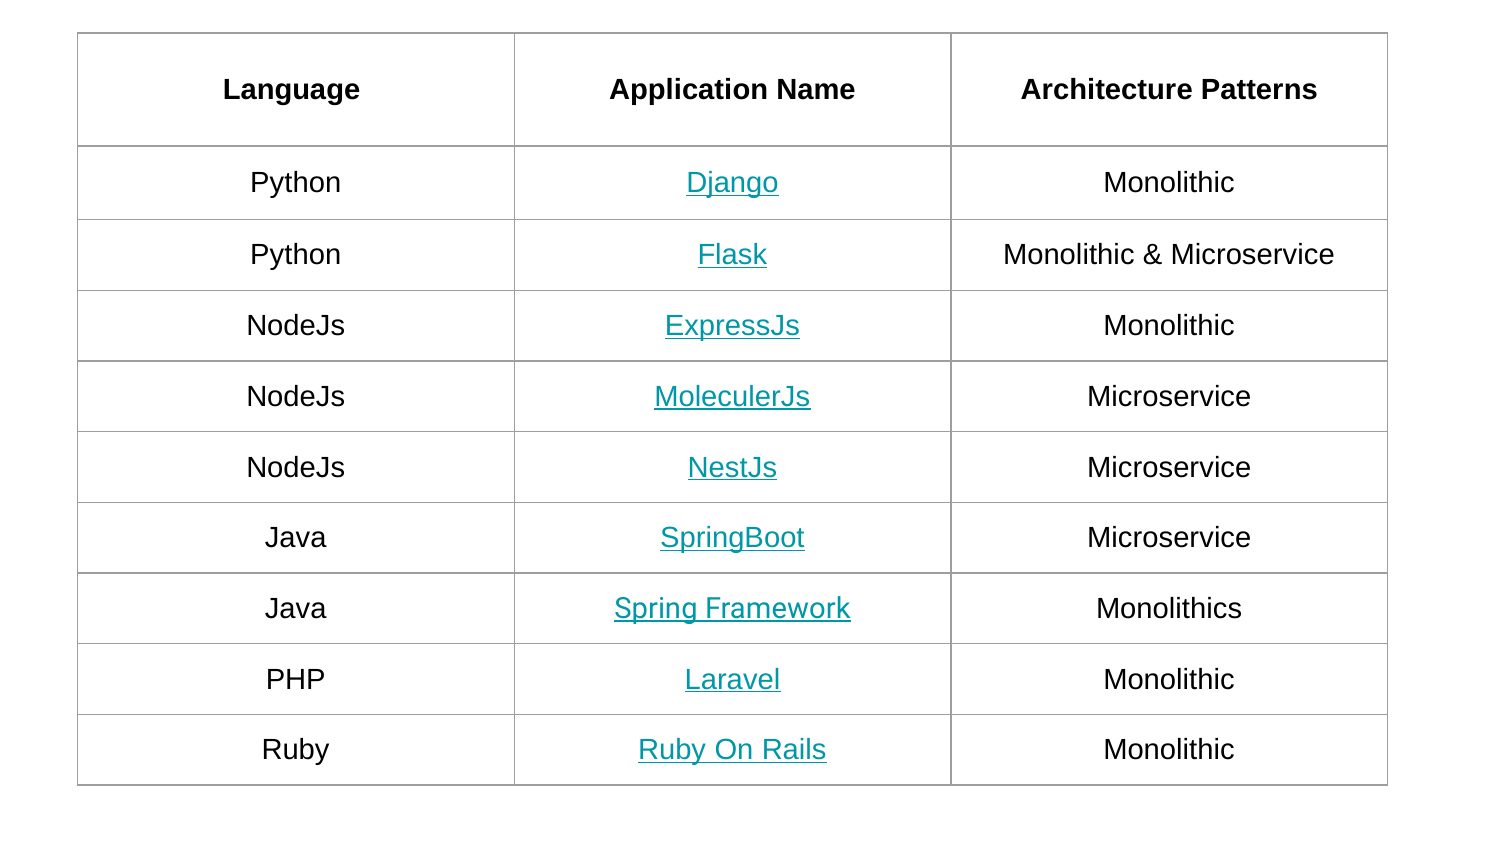

| Language | Application Name | Architecture Patterns |
| --- | --- | --- |
| Python | Django | Monolithic |
| Python | Flask | Monolithic & Microservice |
| NodeJs | ExpressJs | Monolithic |
| NodeJs | MoleculerJs | Microservice |
| NodeJs | NestJs | Microservice |
| Java | SpringBoot | Microservice |
| Java | Spring Framework | Monolithics |
| PHP | Laravel | Monolithic |
| Ruby | Ruby On Rails | Monolithic |